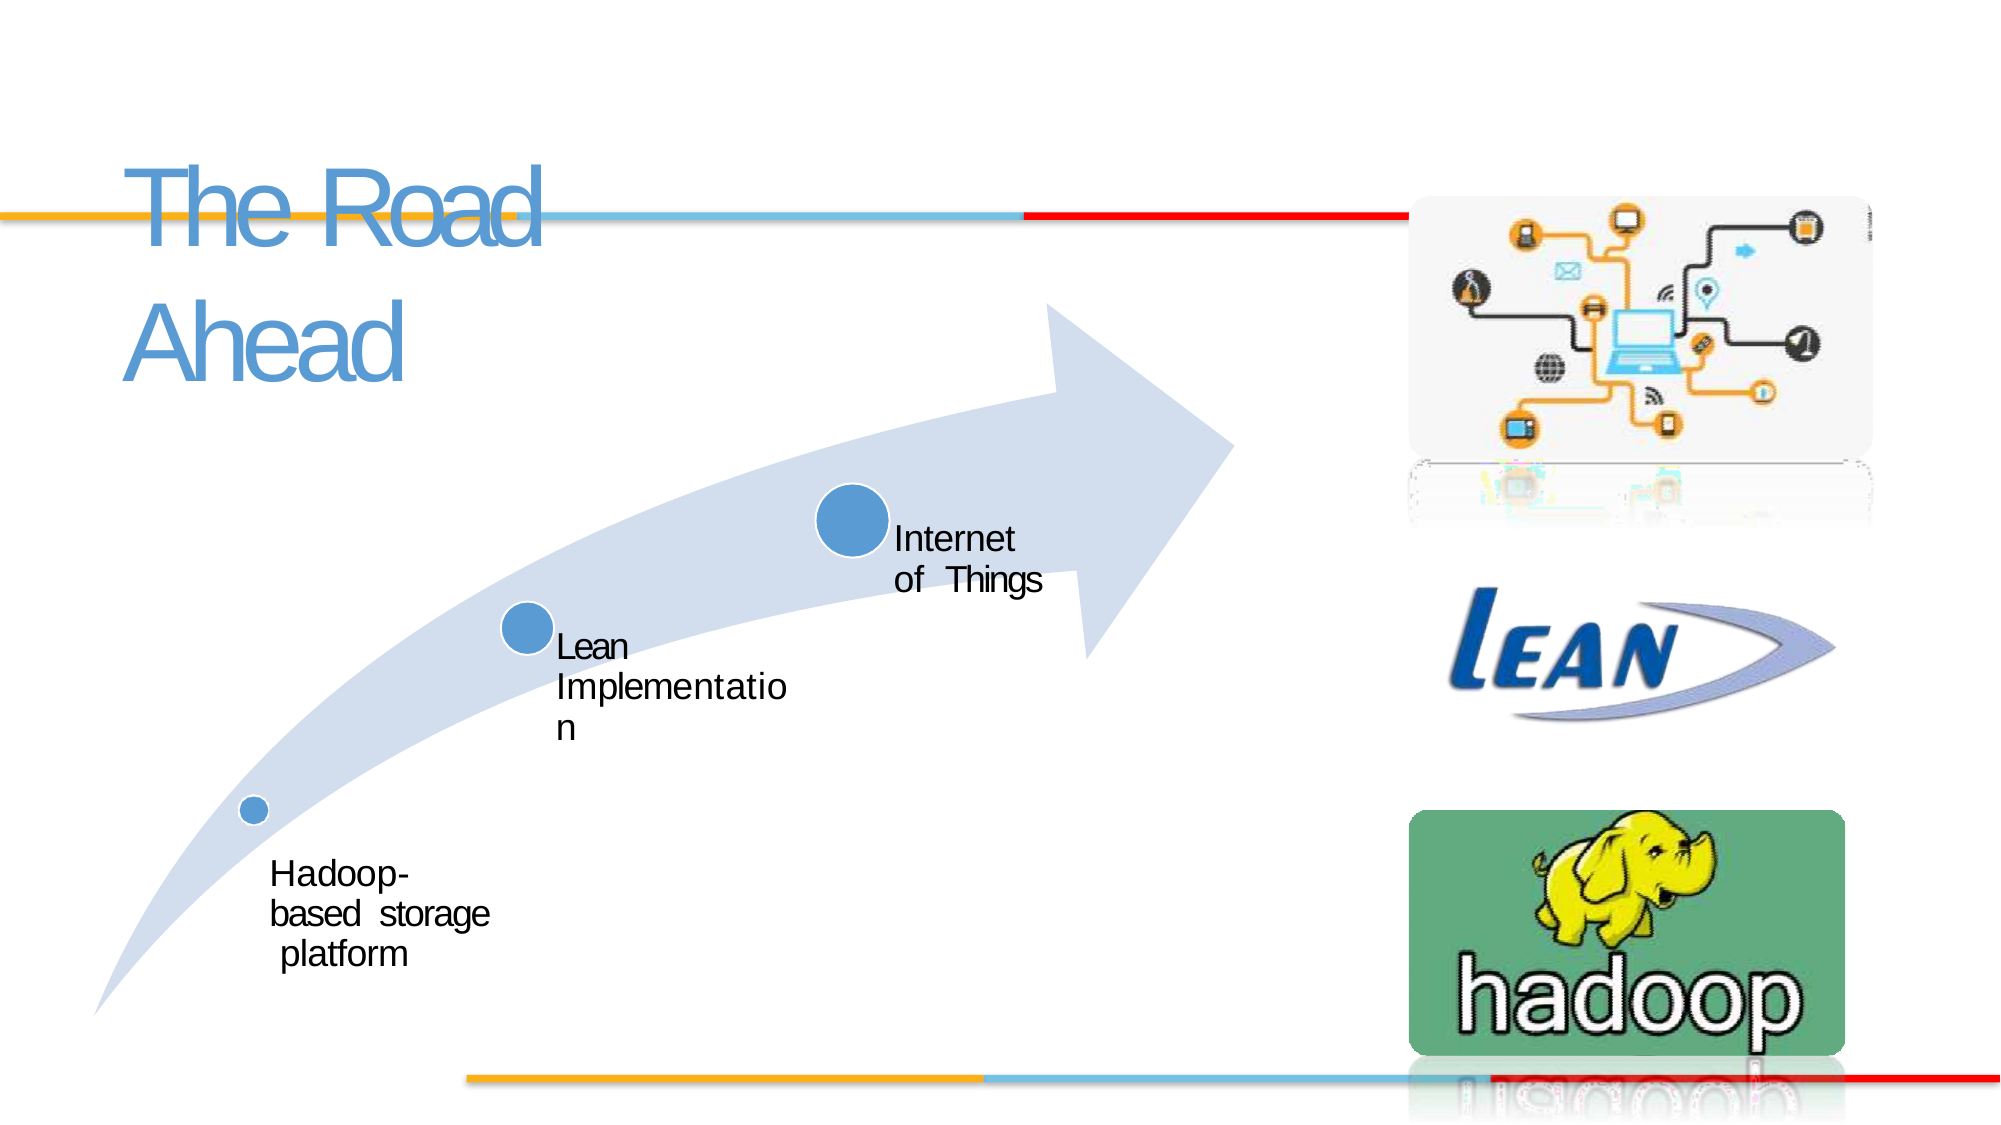

#
The Road Ahead

Internet of  Things
Lean  Implementation

Hadoop-based  storage  platform